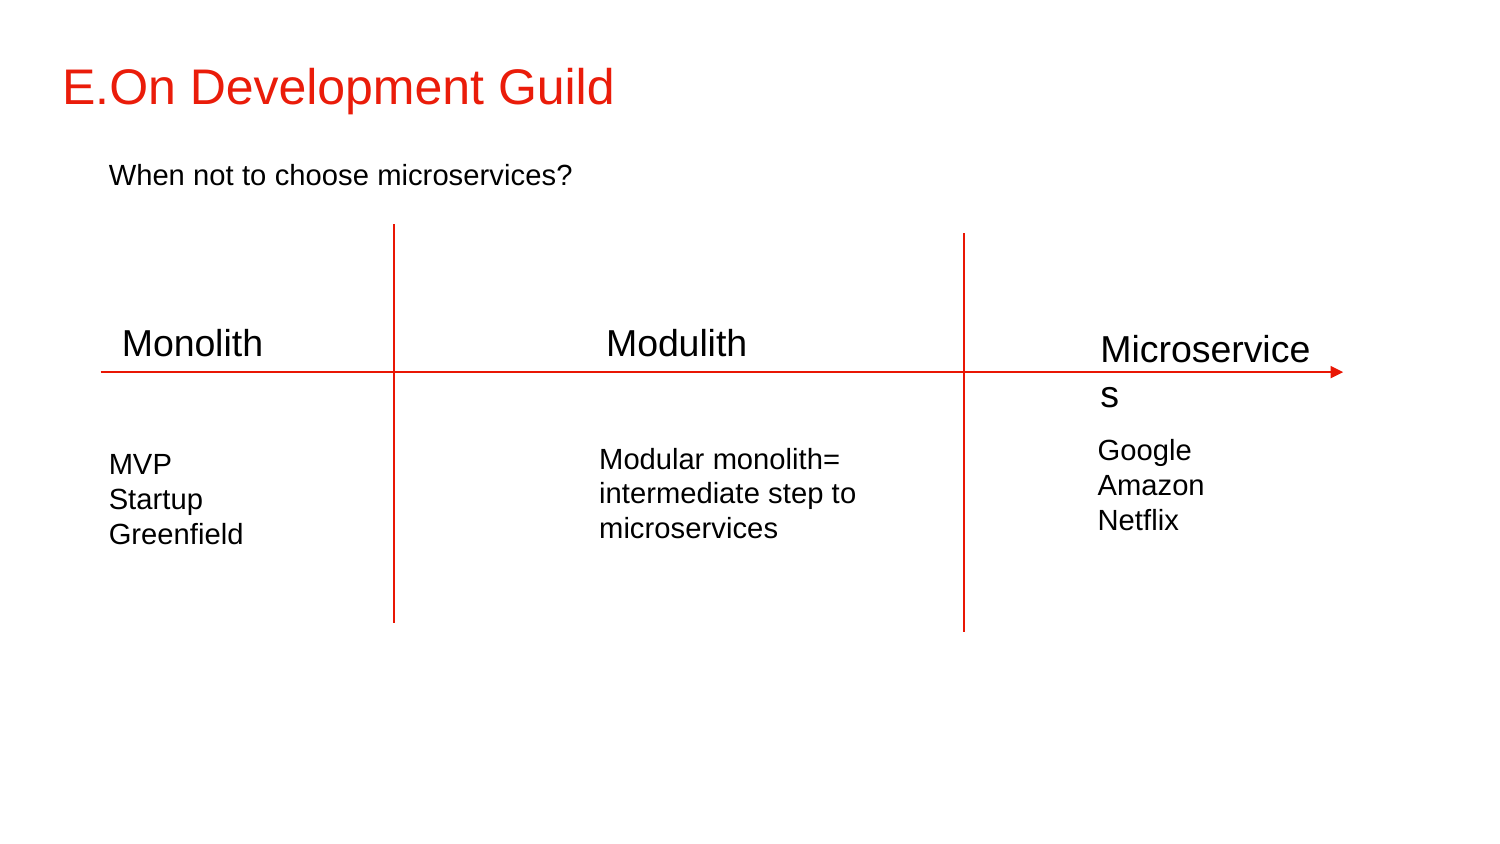

# E.On Development Guild

     Microservices

     Monolith

     Modulith

When not to choose microservices?
Google
Amazon
Netflix

Modular monolith= intermediate step to microservices

MVP
Startup
Greenfield